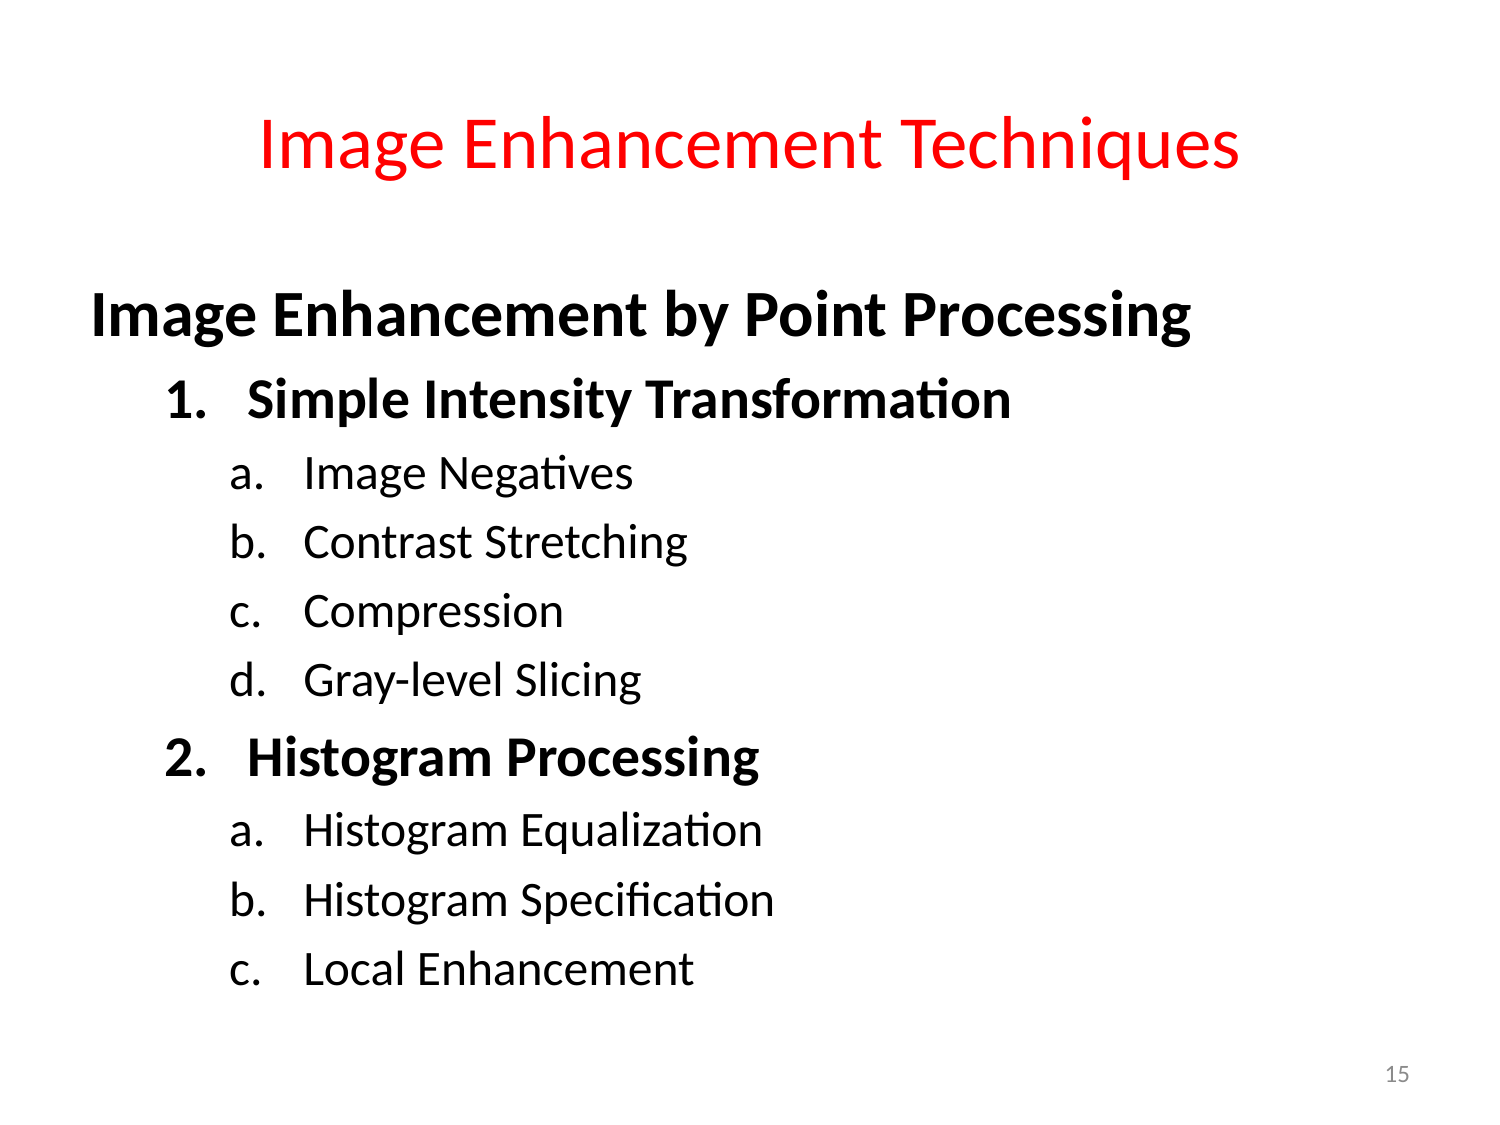

# Image Enhancement Techniques
Image Enhancement by Point Processing
Simple Intensity Transformation
Image Negatives
Contrast Stretching
Compression
Gray-level Slicing
Histogram Processing
Histogram Equalization
Histogram Specification
Local Enhancement

15